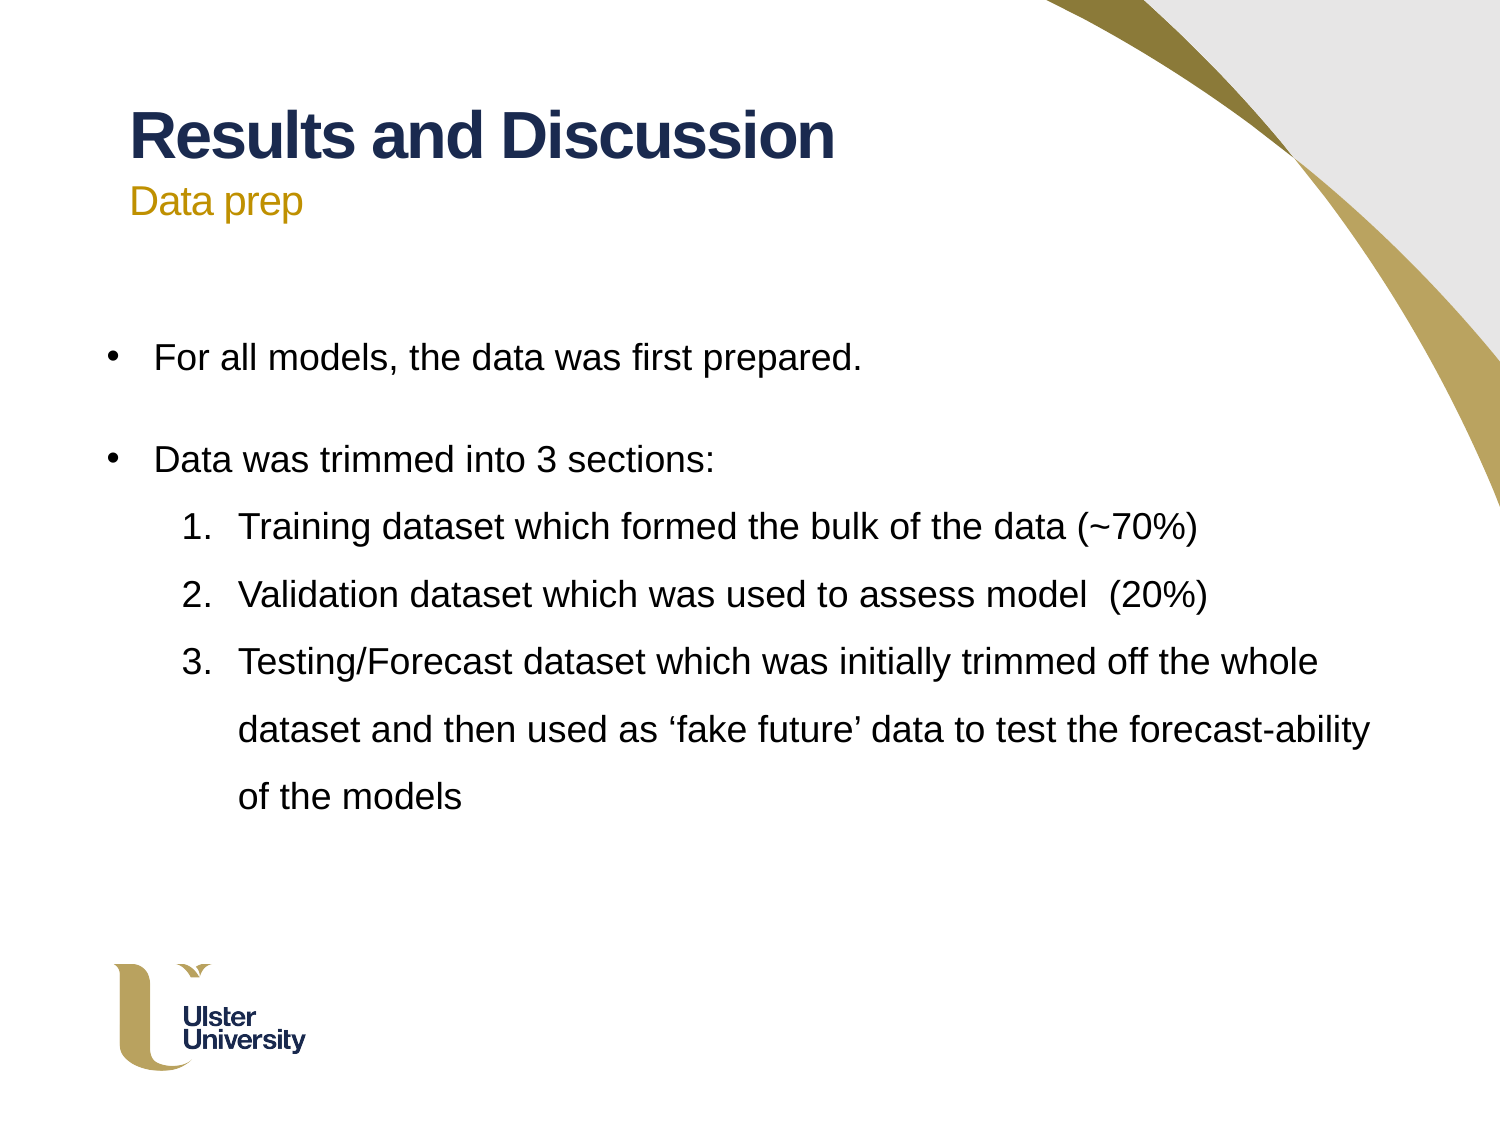

Results and Discussion

Data prep
For all models, the data was first prepared.

Data was trimmed into 3 sections:
Training dataset which formed the bulk of the data (~70%)
Validation dataset which was used to assess model  (20%)
Testing/Forecast dataset which was initially trimmed off the whole dataset and then used as ‘fake future’ data to test the forecast-ability of the models